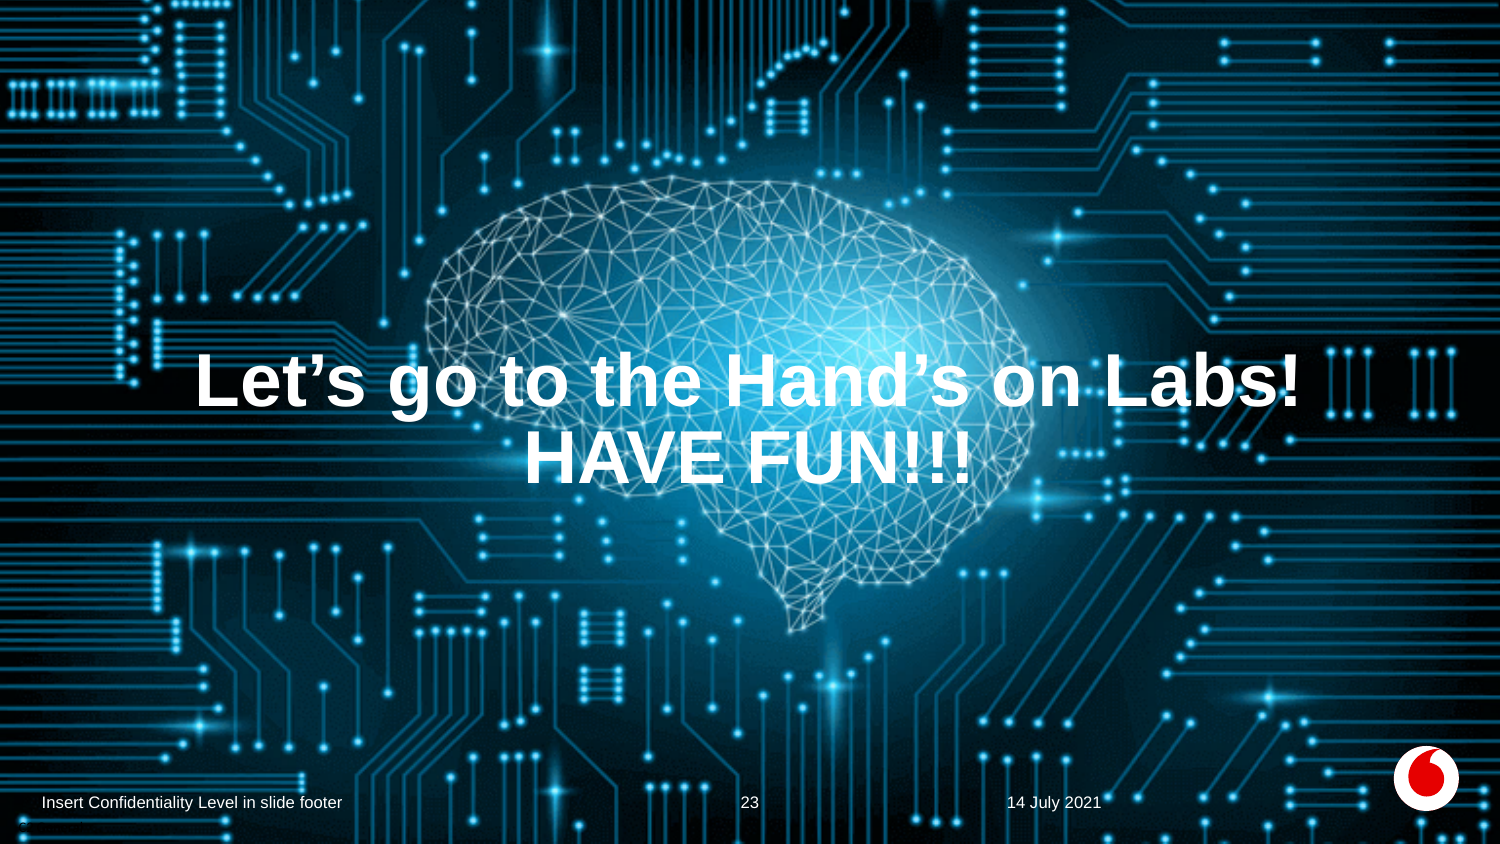

# Let’s go to the Hand’s on Labs! HAVE FUN!!!
Insert Confidentiality Level in slide footer
14 July 2021
23